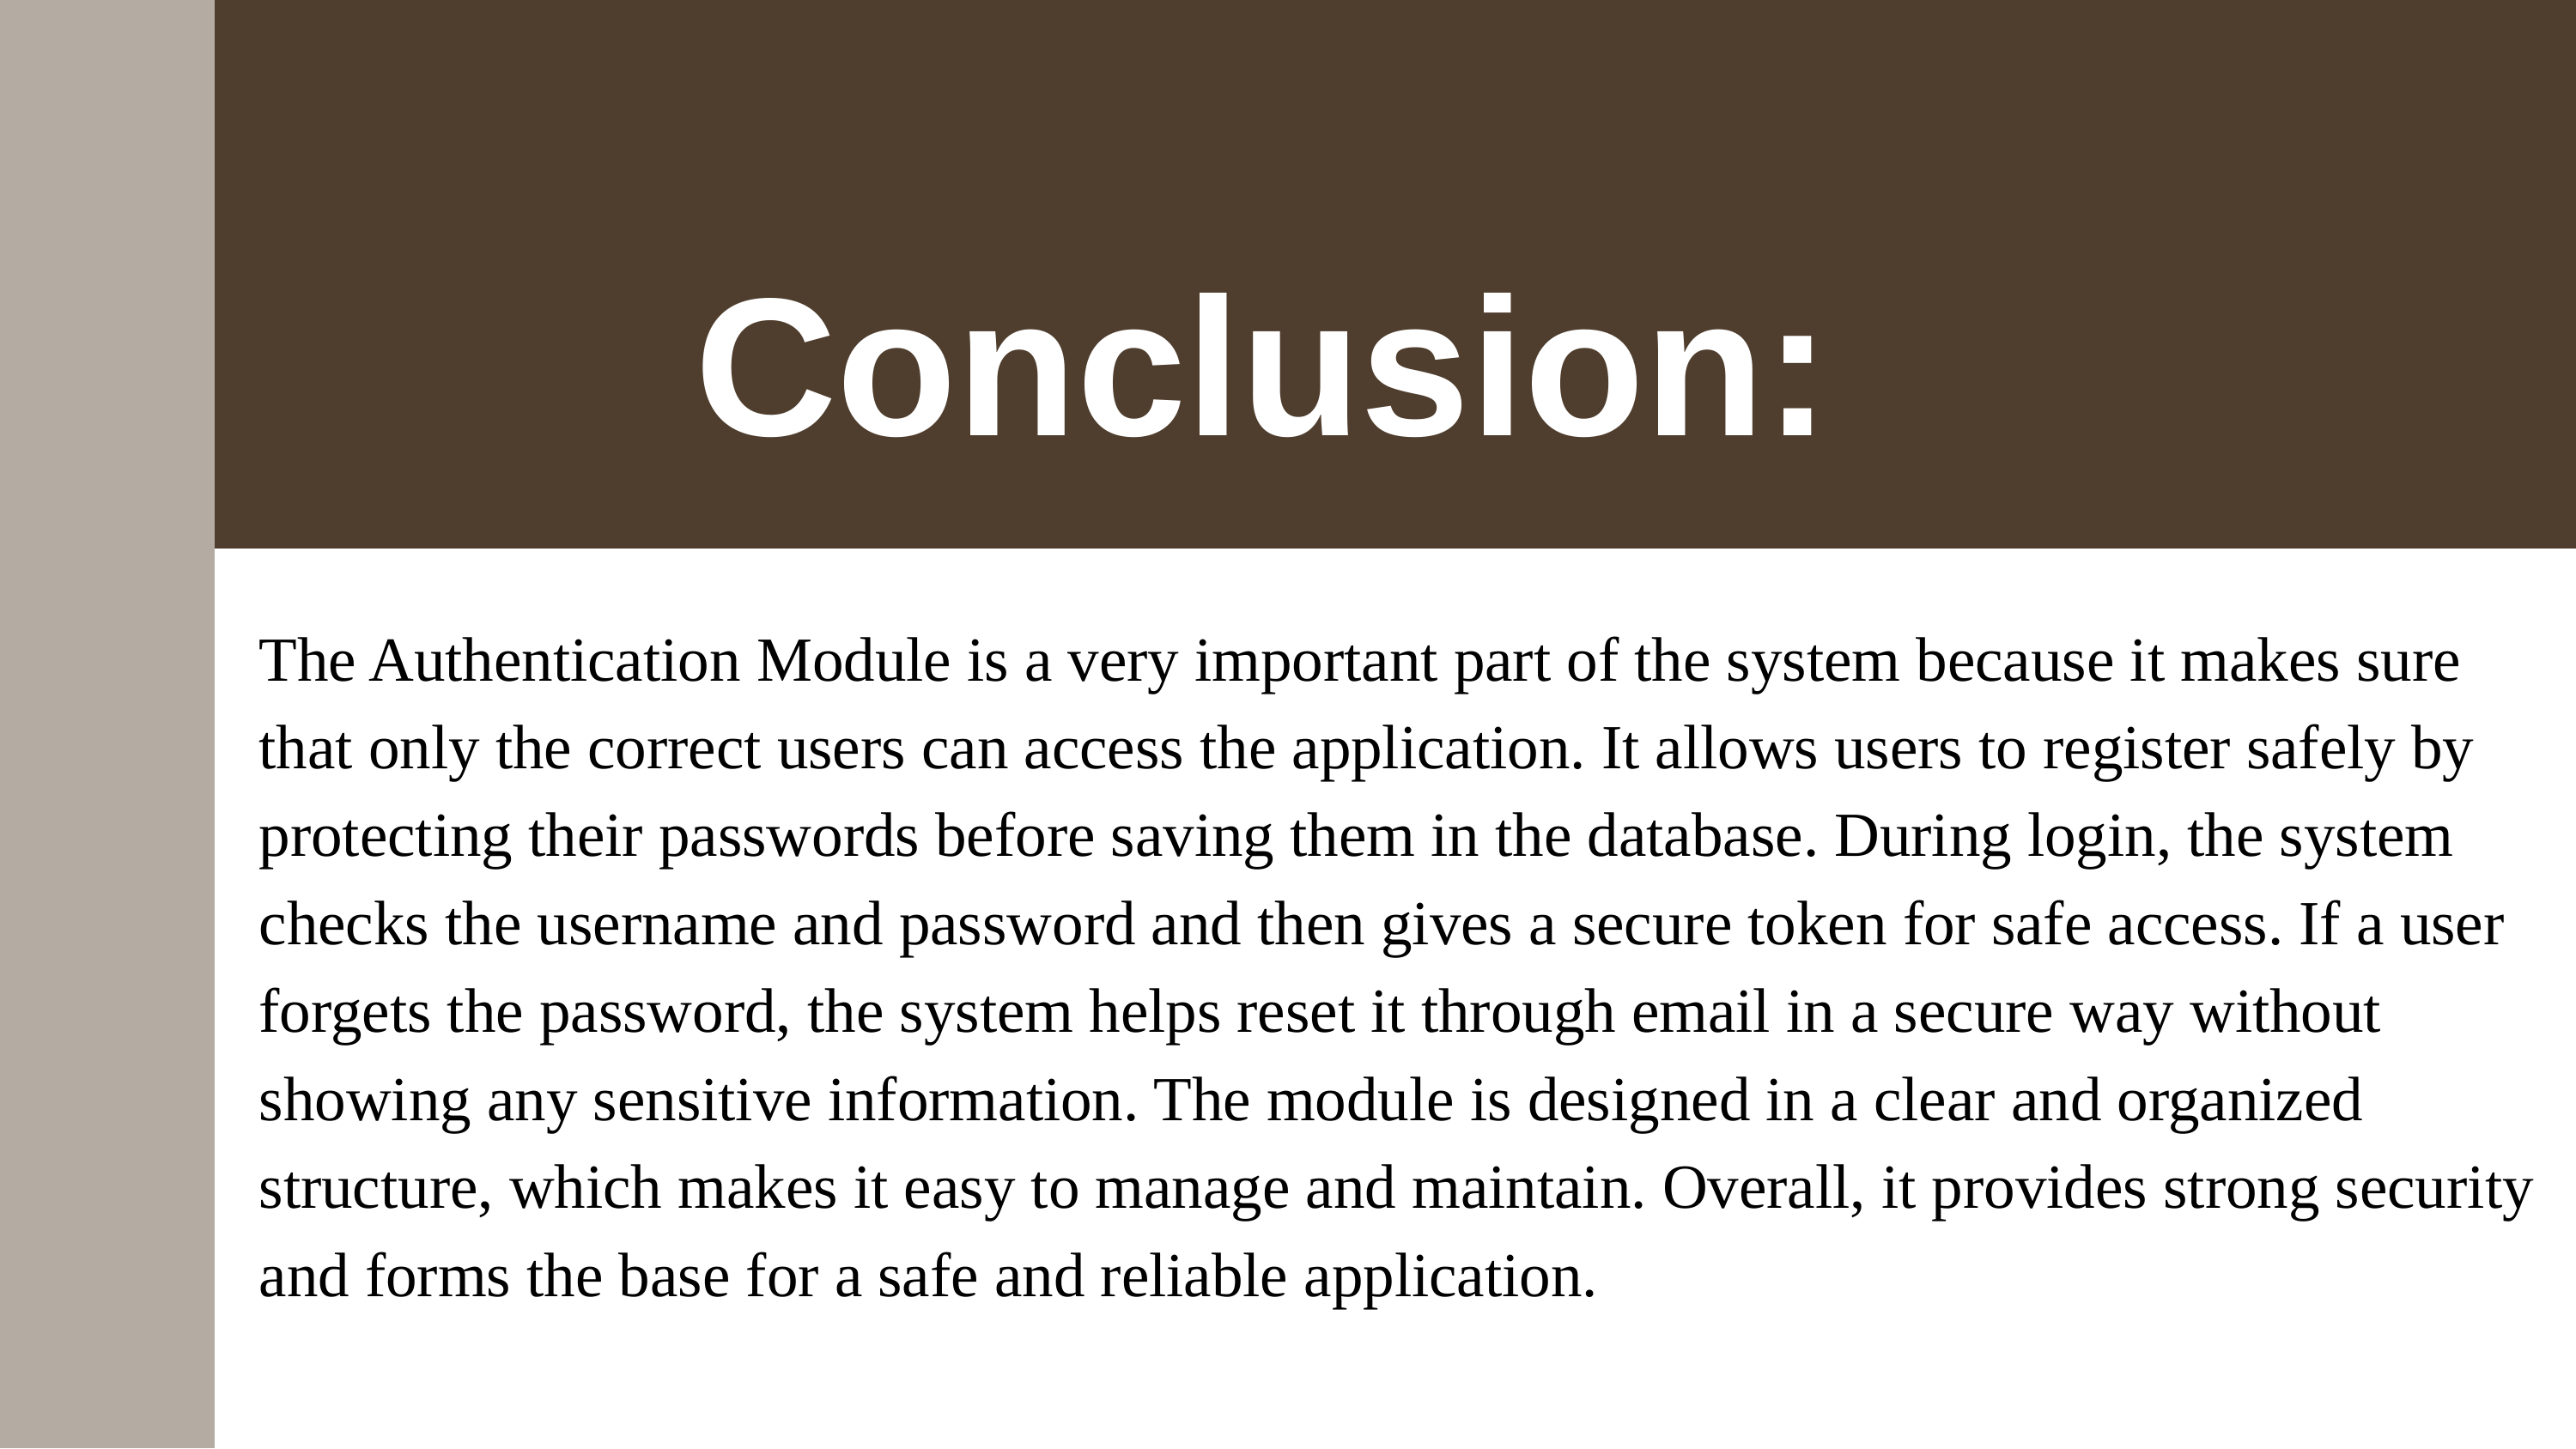

Conclusion:
The Authentication Module is a very important part of the system because it makes sure that only the correct users can access the application. It allows users to register safely by protecting their passwords before saving them in the database. During login, the system checks the username and password and then gives a secure token for safe access. If a user forgets the password, the system helps reset it through email in a secure way without showing any sensitive information. The module is designed in a clear and organized structure, which makes it easy to manage and maintain. Overall, it provides strong security and forms the base for a safe and reliable application.
22